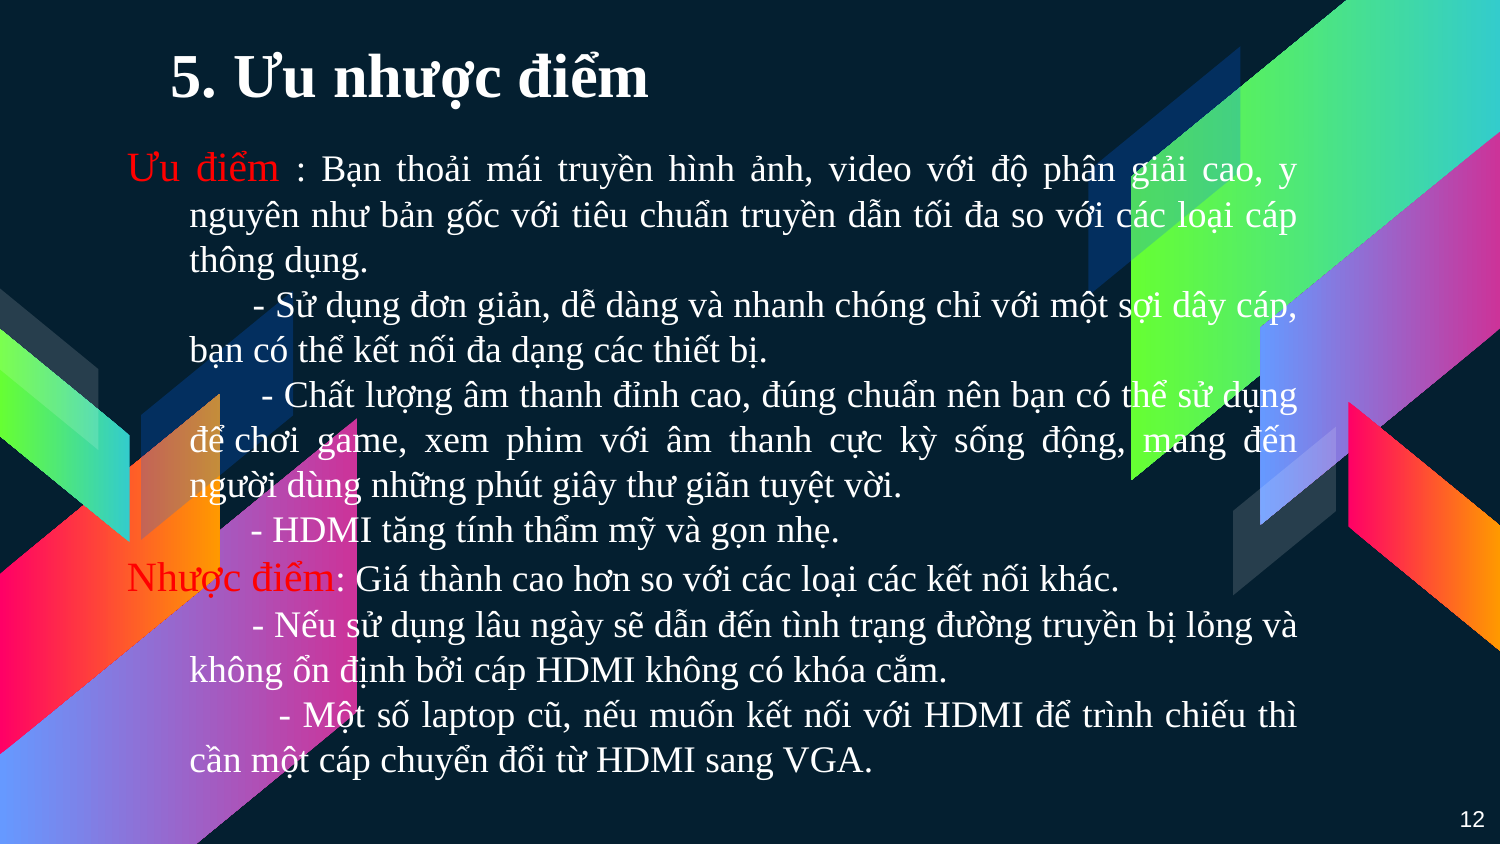

# 5. Ưu nhược điểm
Ưu điểm : Bạn thoải mái truyền hình ảnh, video với độ phân giải cao, y nguyên như bản gốc với tiêu chuẩn truyền dẫn tối đa so với các loại cáp thông dụng.
             - Sử dụng đơn giản, dễ dàng và nhanh chóng chỉ với một sợi dây cáp, bạn có thể kết nối đa dạng các thiết bị.
             - Chất lượng âm thanh đỉnh cao, đúng chuẩn nên bạn có thể sử dụng để chơi game, xem phim với âm thanh cực kỳ sống động, mang đến người dùng những phút giây thư giãn tuyệt vời.
             - HDMI tăng tính thẩm mỹ và gọn nhẹ.
Nhược điểm: Giá thành cao hơn so với các loại các kết nối khác.
             - Nếu sử dụng lâu ngày sẽ dẫn đến tình trạng đường truyền bị lỏng và không ổn định bởi cáp HDMI không có khóa cắm.
             - Một số laptop cũ, nếu muốn kết nối với HDMI để trình chiếu thì cần một cáp chuyển đổi từ HDMI sang VGA.

12